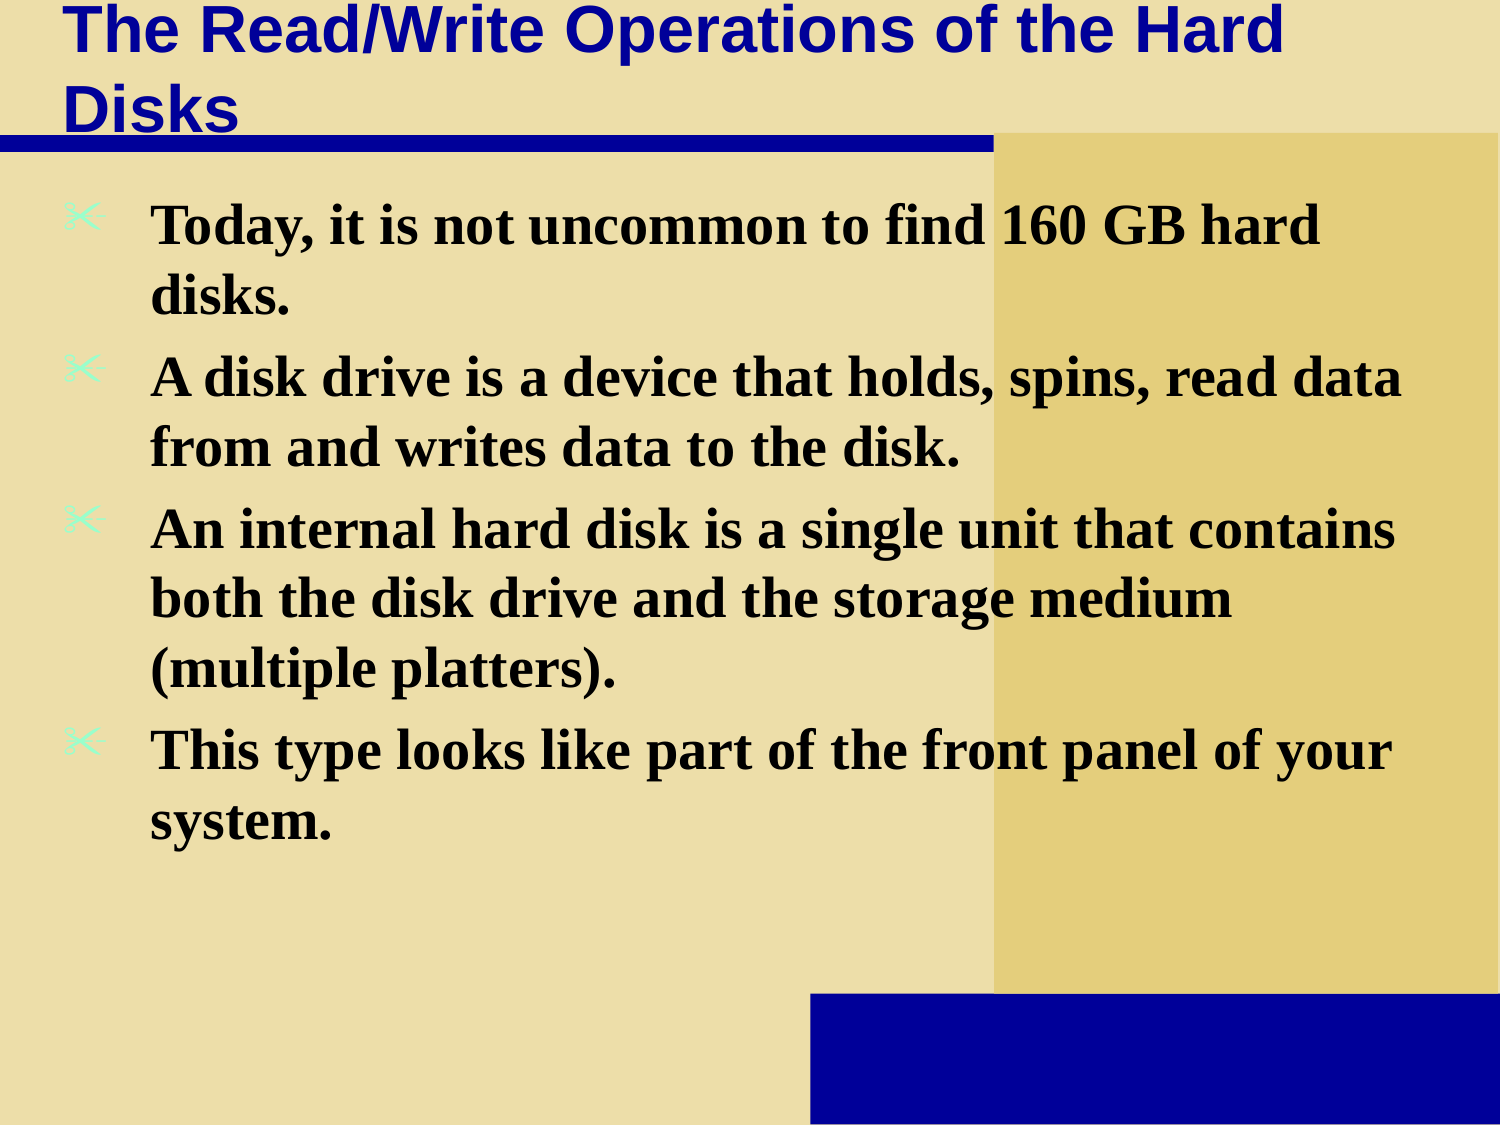

# The Read/Write Operations of the Hard Disks
Today, it is not uncommon to find 160 GB hard disks.
A disk drive is a device that holds, spins, read data from and writes data to the disk.
An internal hard disk is a single unit that contains both the disk drive and the storage medium (multiple platters).
This type looks like part of the front panel of your system.